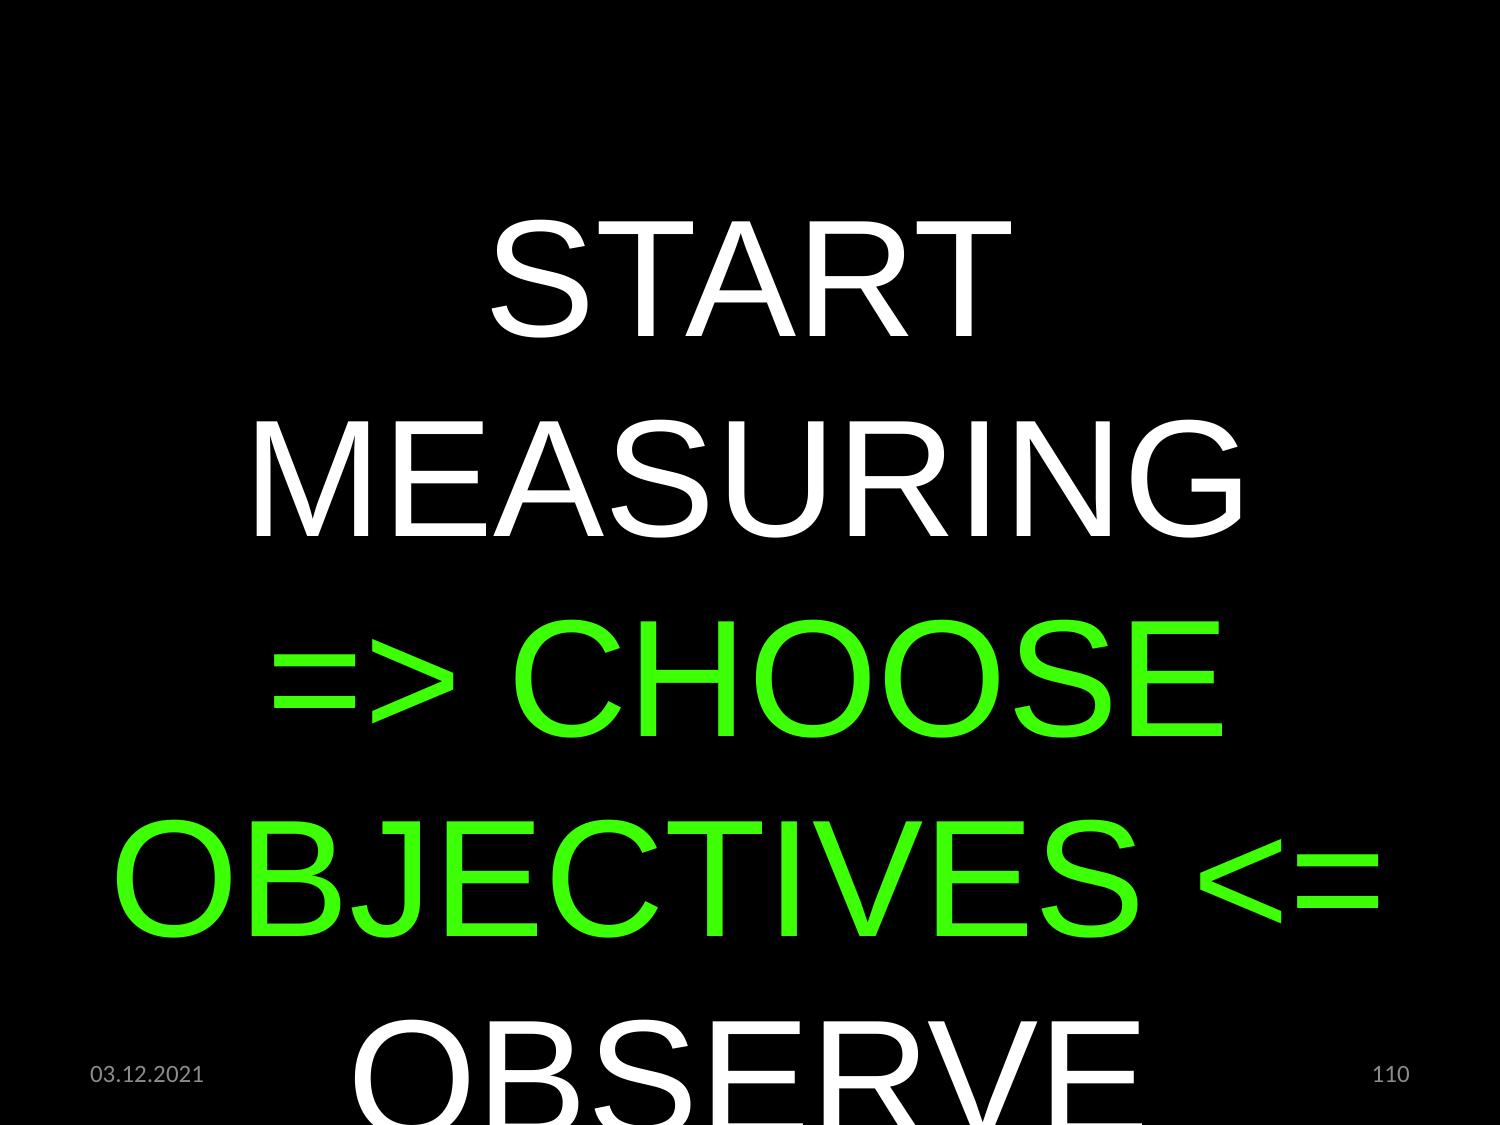

START MEASURING
=> CHOOSE OBJECTIVES <=
OBSERVE
REVISE/INVEST

03.12.2021
110